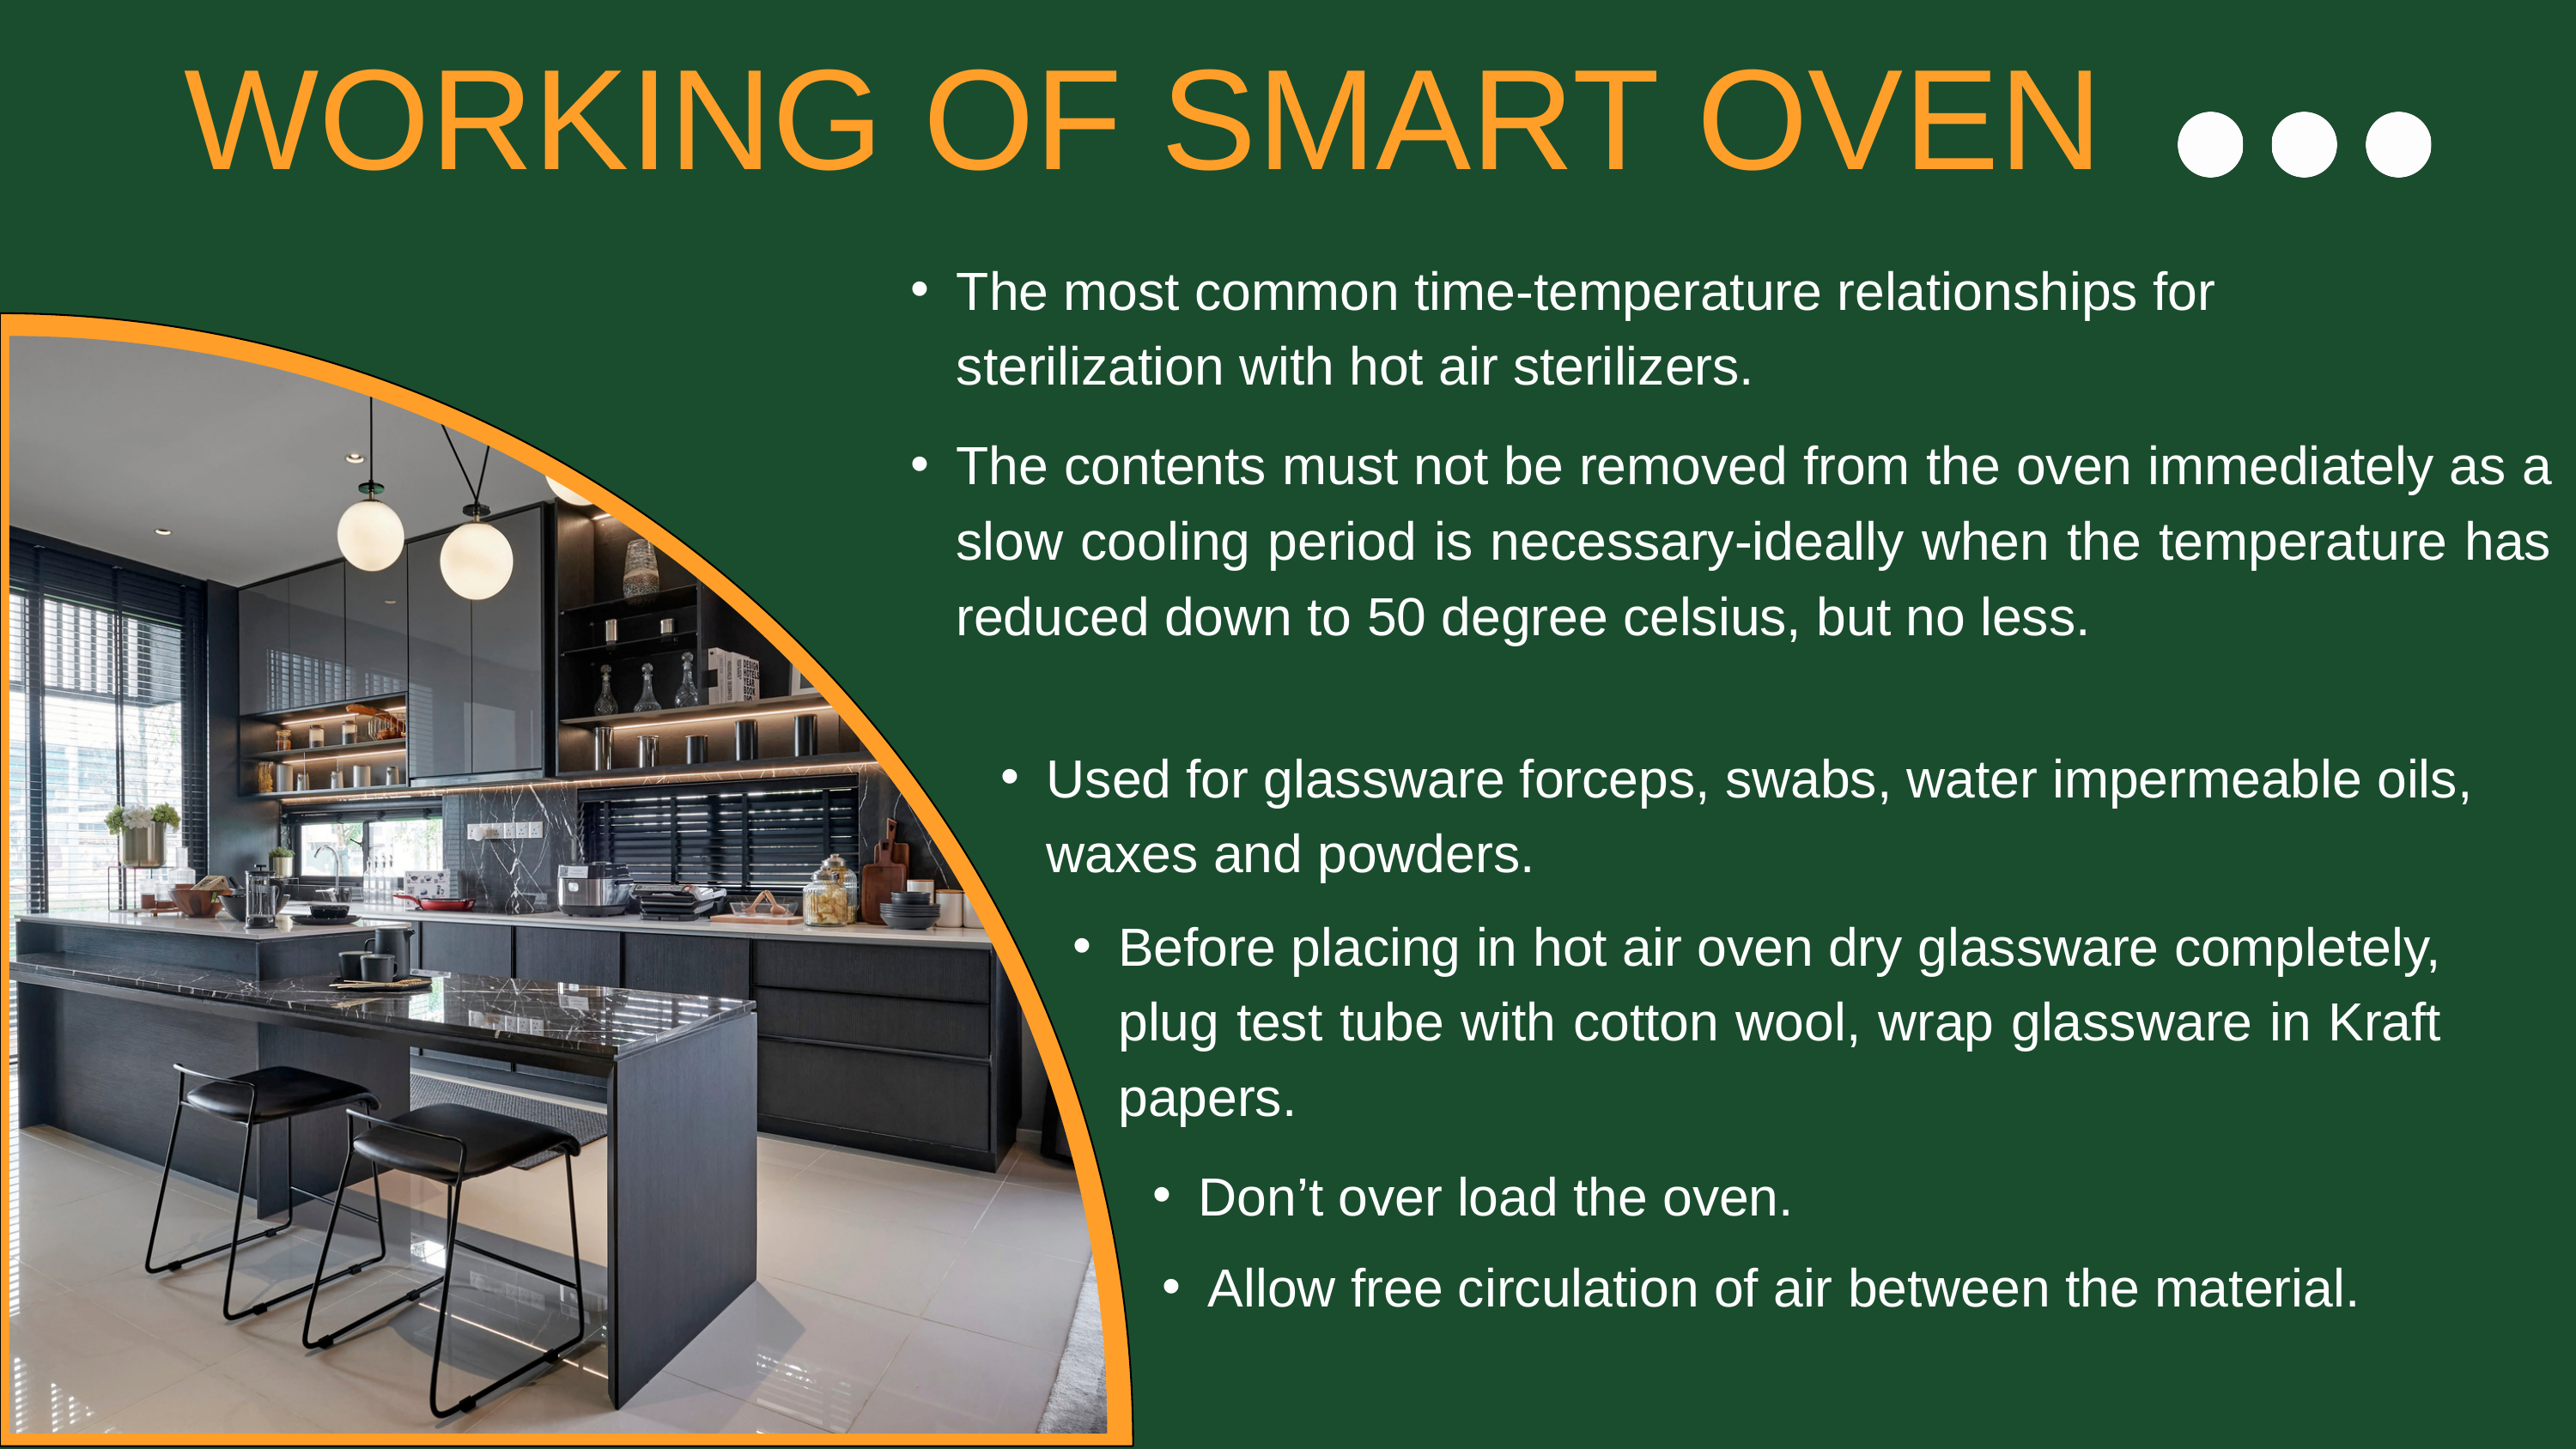

WORKING OF SMART OVEN

The most common time-temperature relationships for sterilization with hot air sterilizers.

The contents must not be removed from the oven immediately as a slow cooling period is necessary-ideally when the temperature has reduced down to 50 degree celsius, but no less.
Used for glassware forceps, swabs, water impermeable oils, waxes and powders.
Before placing in hot air oven dry glassware completely, plug test tube with cotton wool, wrap glassware in Kraft papers.
Don’t over load the oven.
Allow free circulation of air between the material.